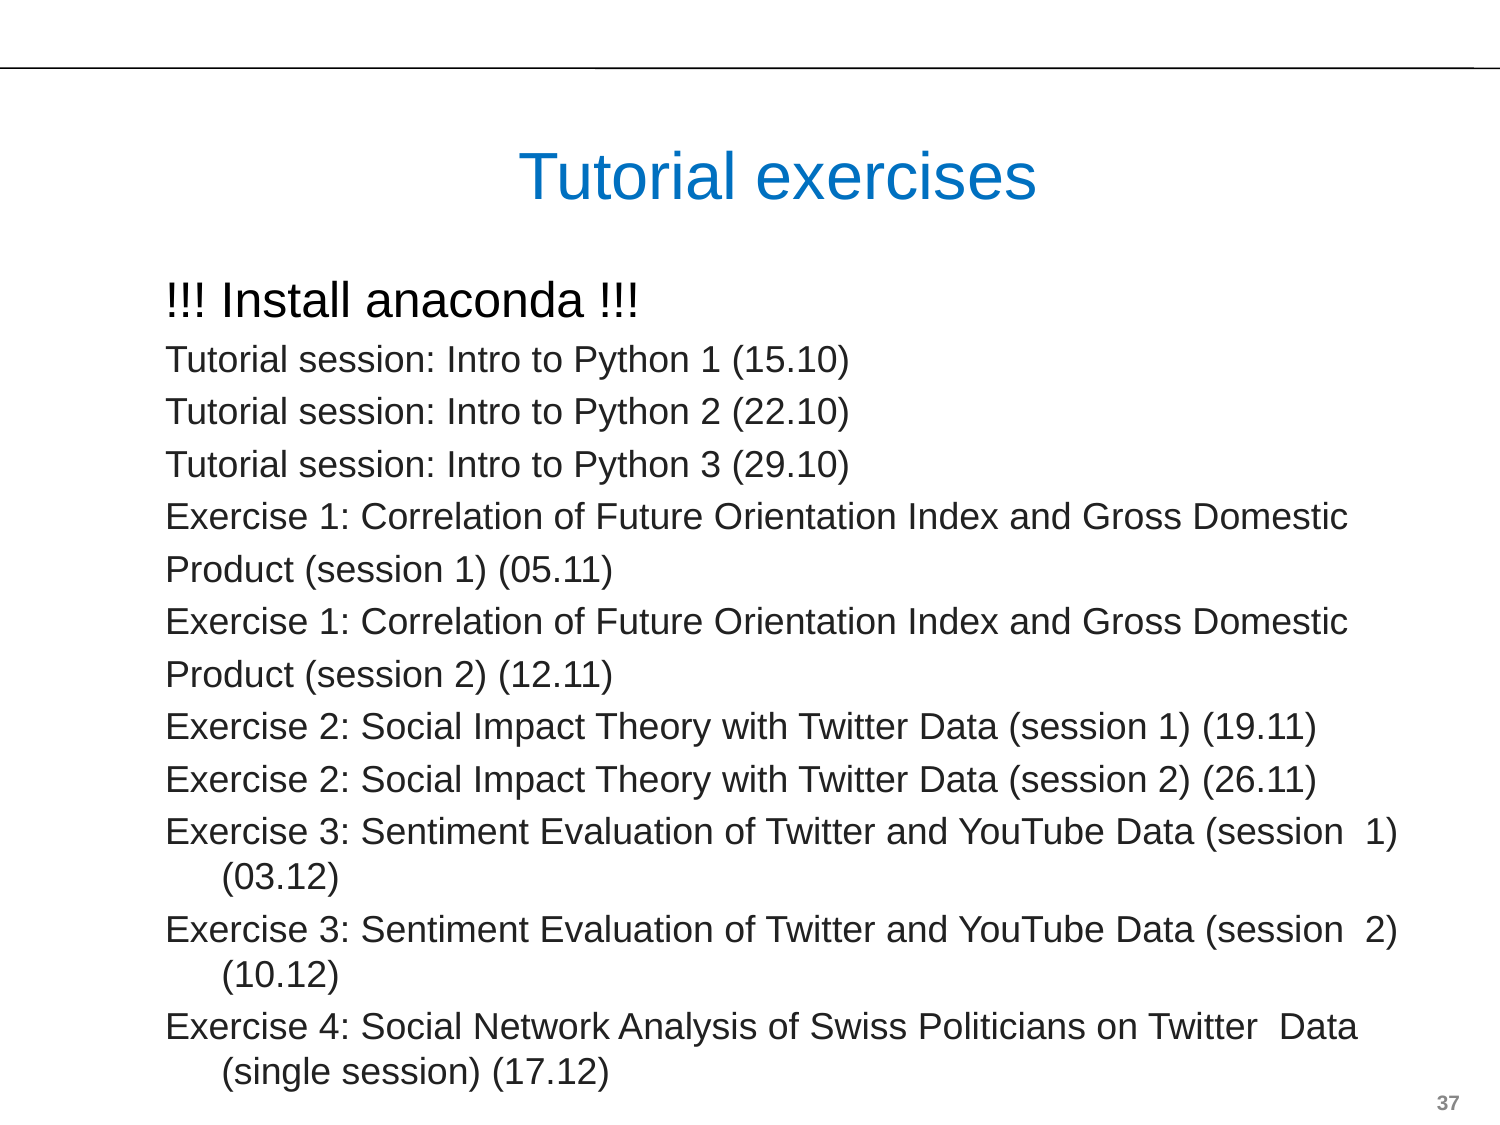

# Tutorial exercises
!!! Install anaconda !!!
Tutorial session: Intro to Python 1 (15.10)
Tutorial session: Intro to Python 2 (22.10)
Tutorial session: Intro to Python 3 (29.10)
Exercise 1: Correlation of Future Orientation Index and Gross Domestic
Product (session 1) (05.11)
Exercise 1: Correlation of Future Orientation Index and Gross Domestic
Product (session 2) (12.11)
Exercise 2: Social Impact Theory with Twitter Data (session 1) (19.11)
Exercise 2: Social Impact Theory with Twitter Data (session 2) (26.11)
Exercise 3: Sentiment Evaluation of Twitter and YouTube Data (session  1) (03.12)
Exercise 3: Sentiment Evaluation of Twitter and YouTube Data (session  2) (10.12)
Exercise 4: Social Network Analysis of Swiss Politicians on Twitter  Data (single session) (17.12)